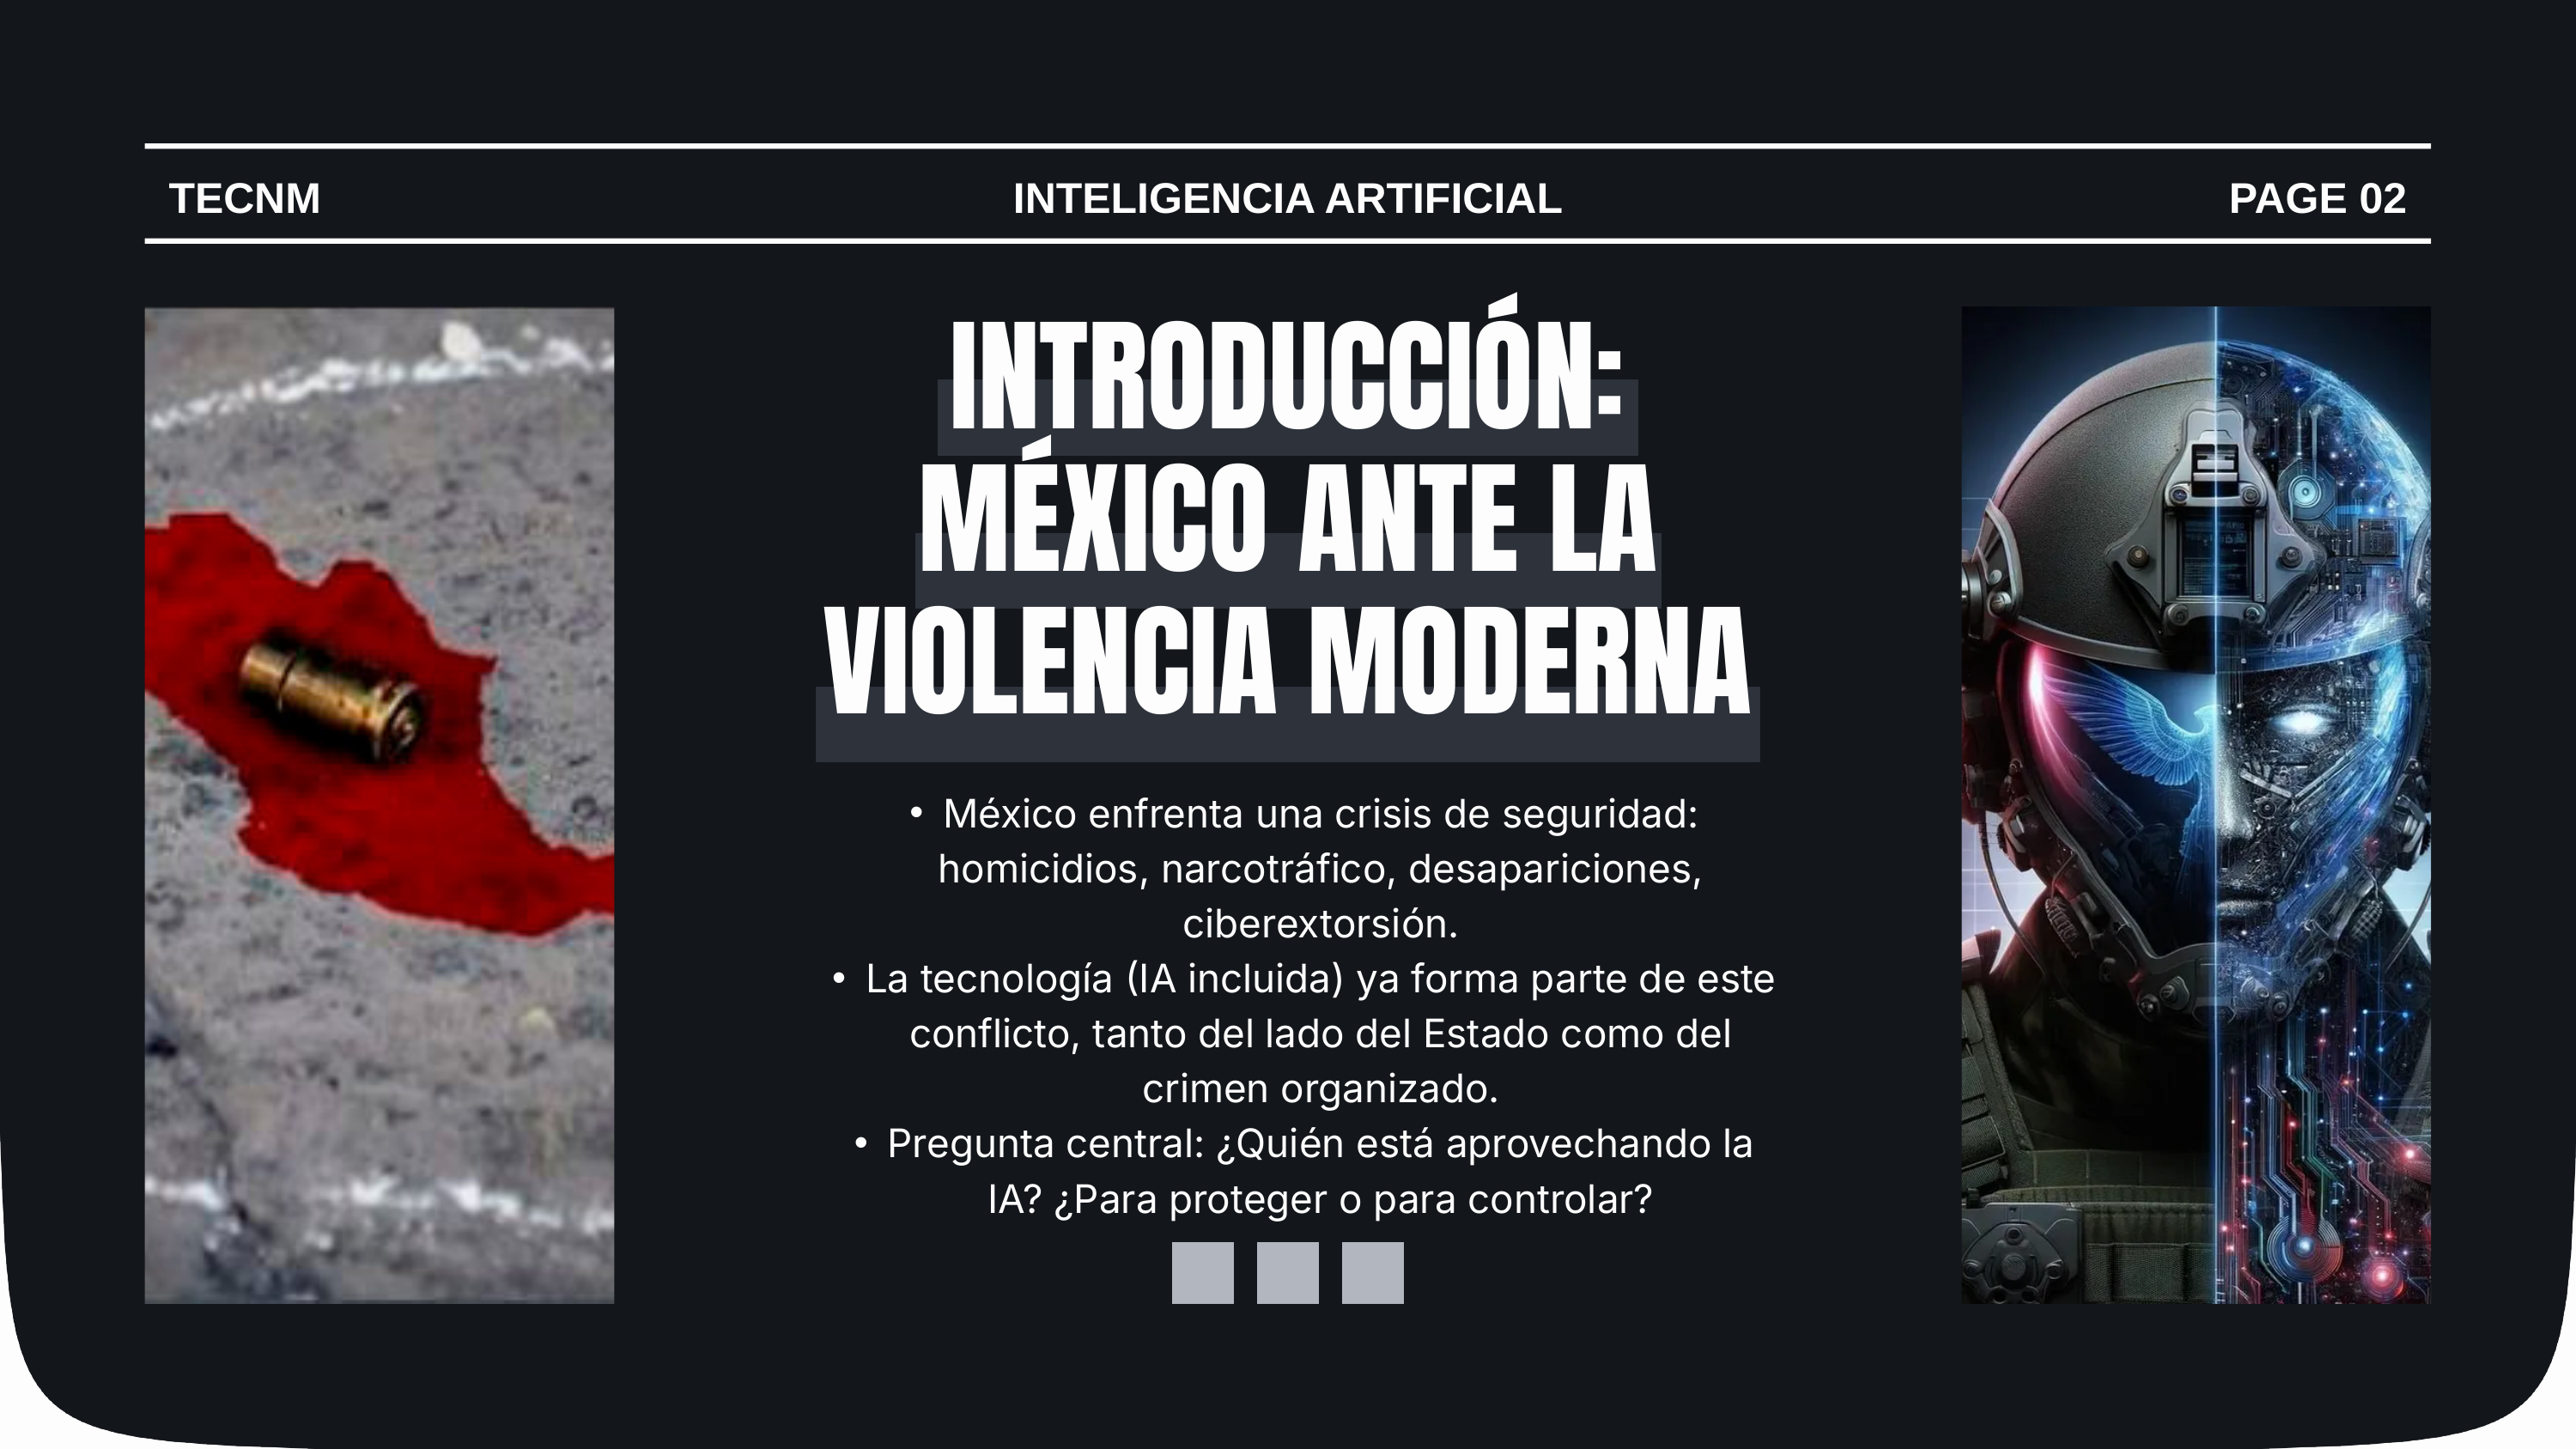

TECNM
INTELIGENCIA ARTIFICIAL
PAGE 02

INTRODUCCIÓN: MÉXICO ANTE LA VIOLENCIA MODERNA

México enfrenta una crisis de seguridad: homicidios, narcotráfico, desapariciones, ciberextorsión.
La tecnología (IA incluida) ya forma parte de este conflicto, tanto del lado del Estado como del crimen organizado.
Pregunta central: ¿Quién está aprovechando la IA? ¿Para proteger o para controlar?